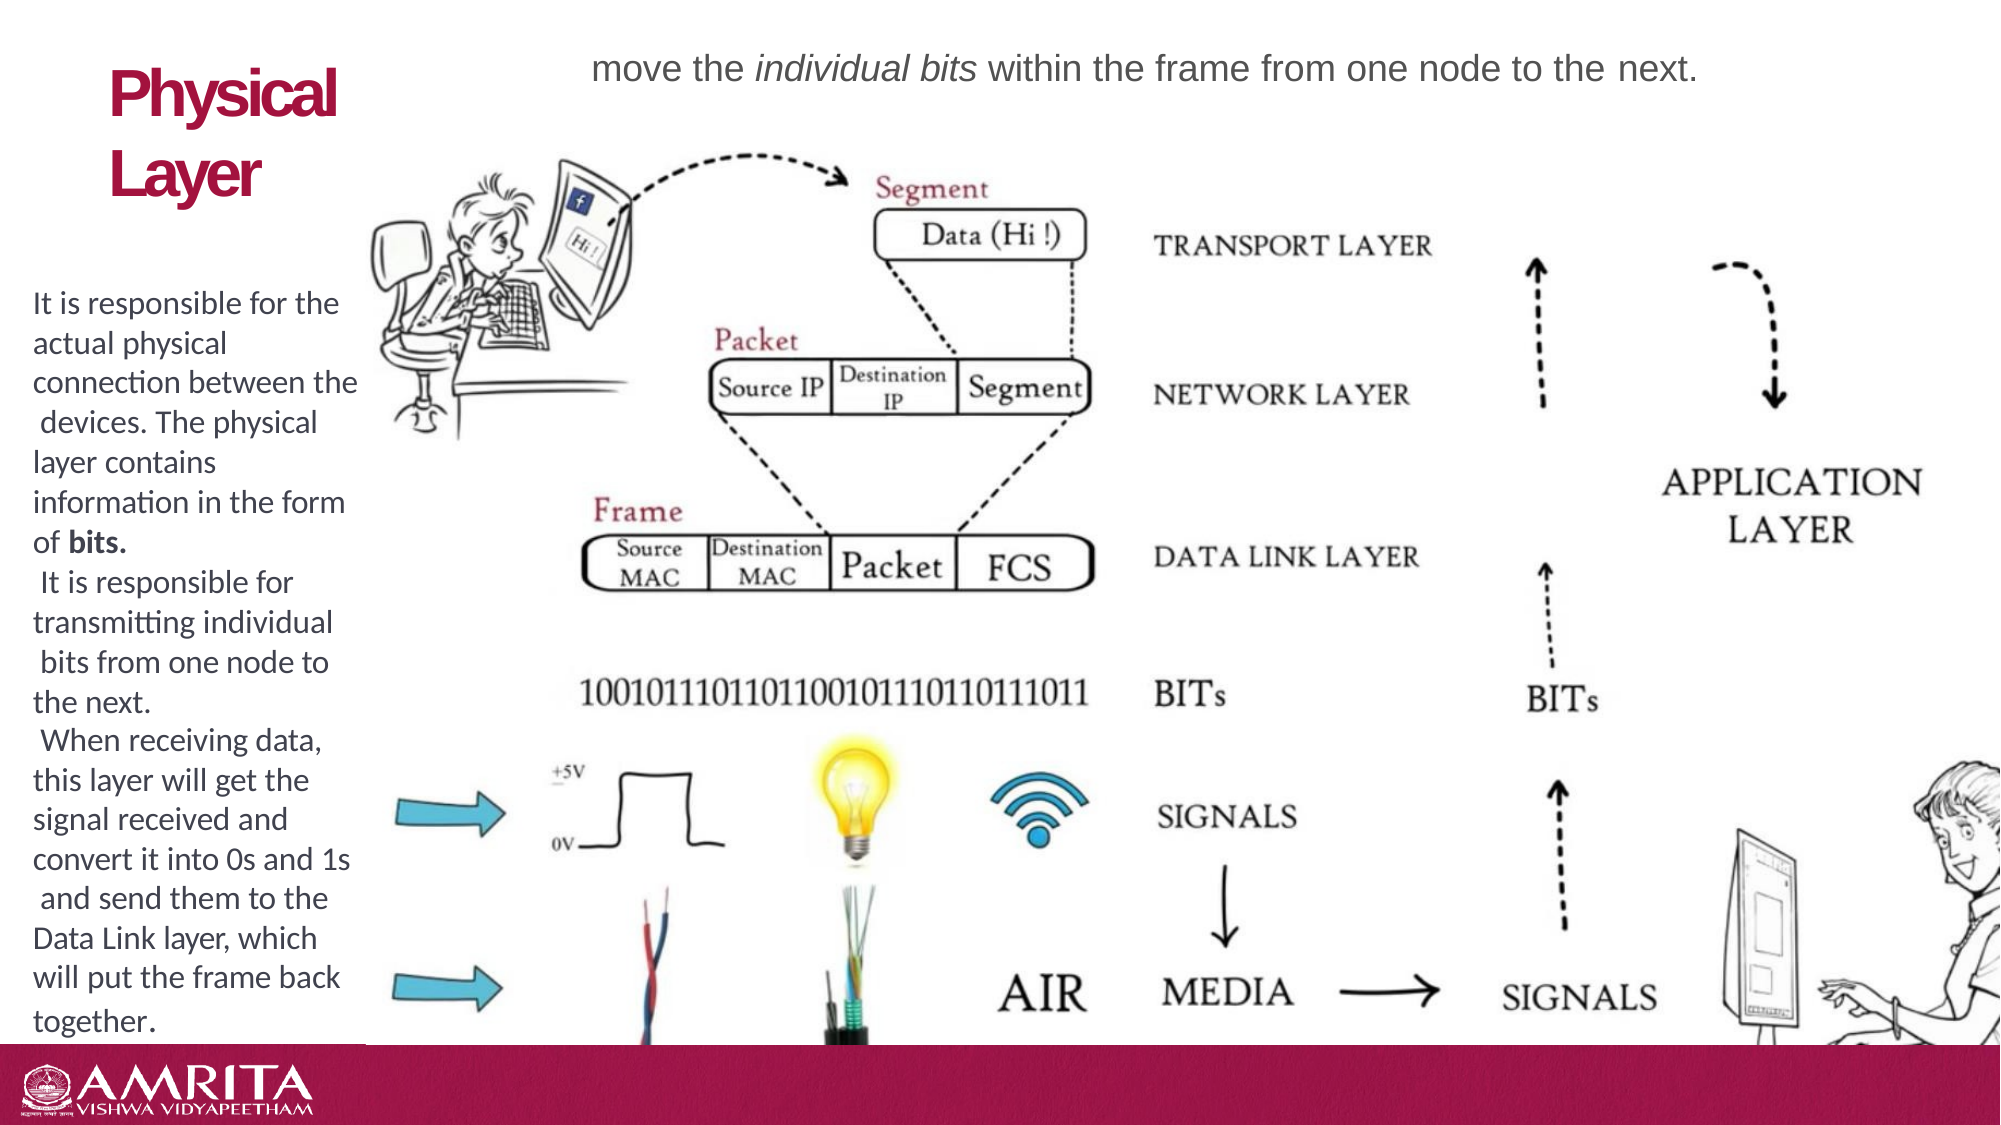

move the individual bits within the frame from one node to the next.
# Physical Layer

It is responsible for the  actual physical  connection between the  devices. The physical  layer contains  information in the form  of bits.
It is responsible for  transmitting individual  bits from one node to  the next.
When receiving data,  this layer will get the  signal received and  convert it into 0s and 1s  and send them to the  Data Link layer, which  will put the frame back  together.